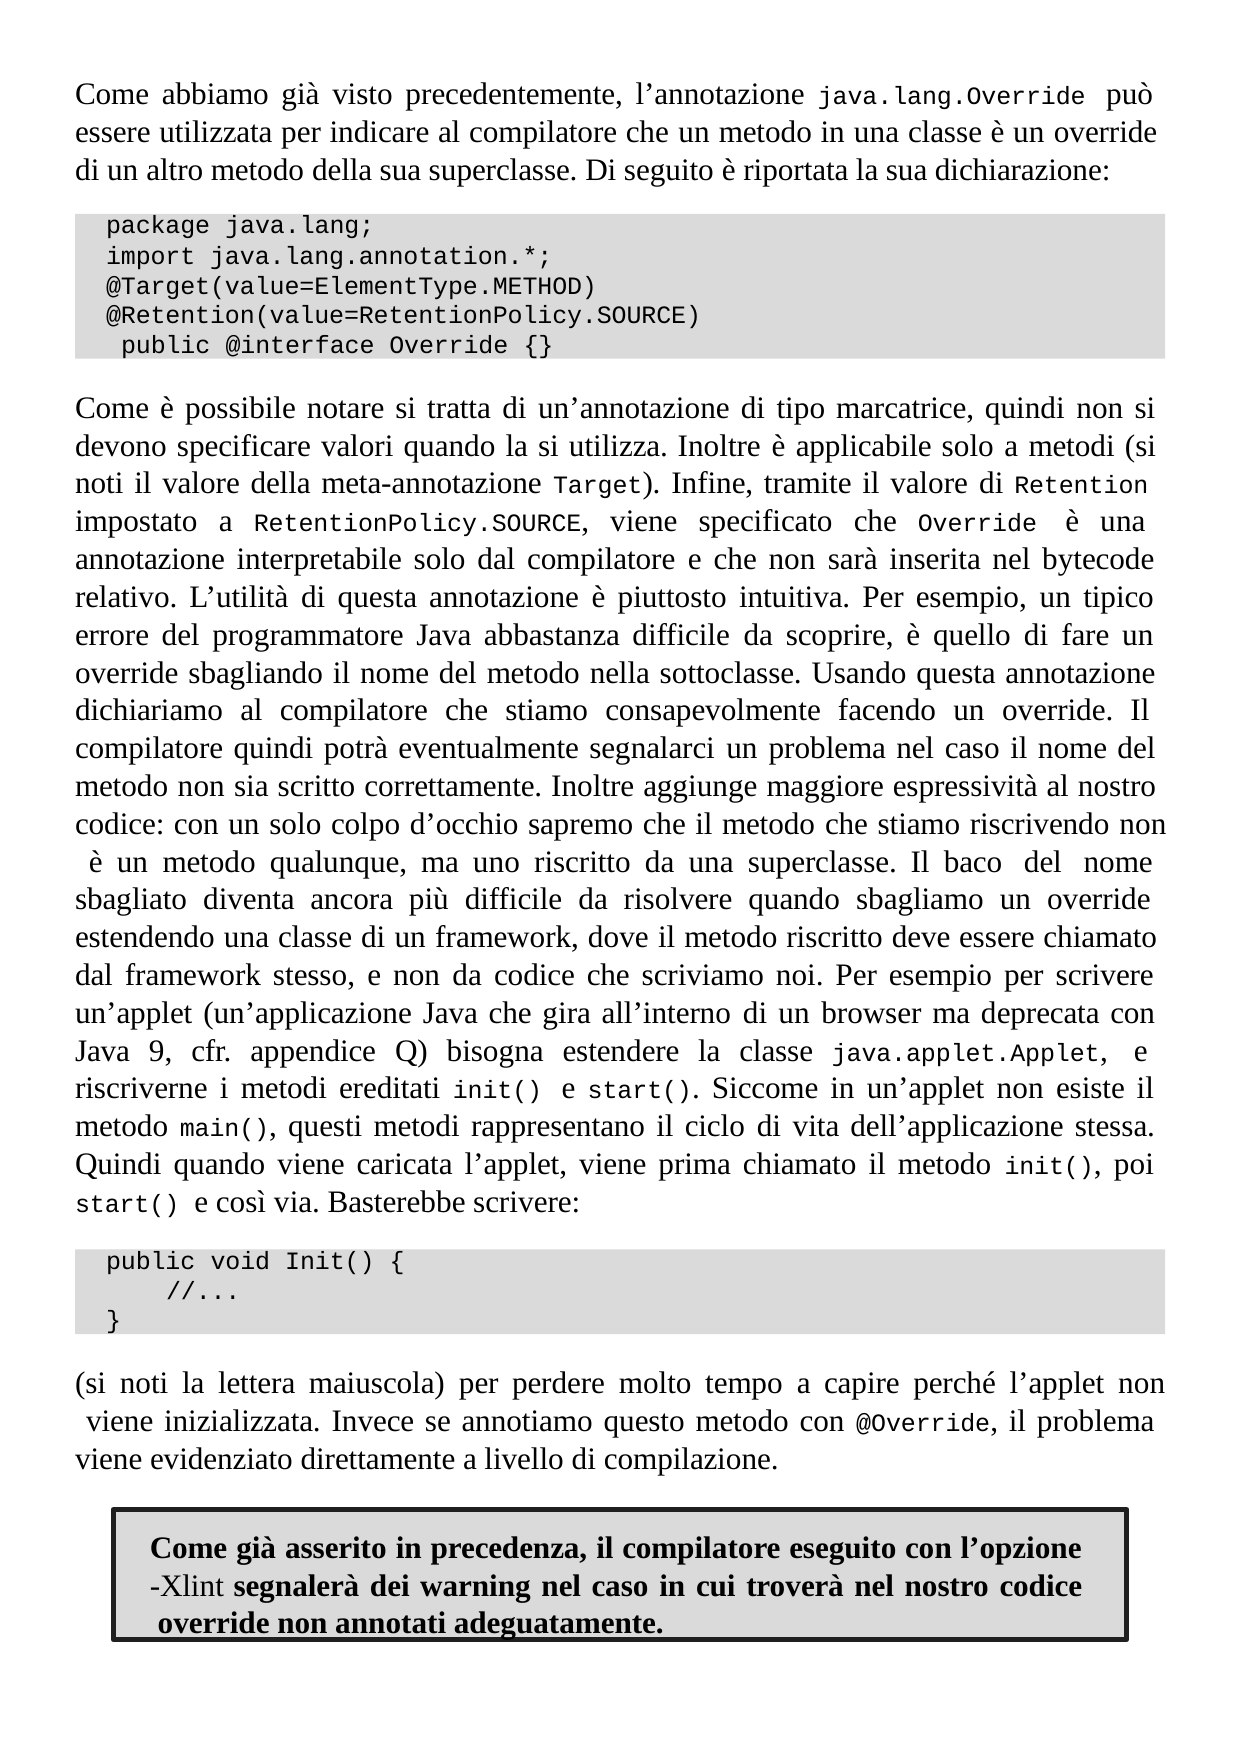

Come abbiamo già visto precedentemente, l’annotazione java.lang.Override può  essere utilizzata per indicare al compilatore che un metodo in una classe è un override  di un altro metodo della sua superclasse. Di seguito è riportata la sua dichiarazione:
package java.lang;
import java.lang.annotation.*;  @Target(value=ElementType.METHOD)  @Retention(value=RetentionPolicy.SOURCE)  public @interface Override {}
Come è possibile notare si tratta di un’annotazione di tipo marcatrice, quindi non si  devono specificare valori quando la si utilizza. Inoltre è applicabile solo a metodi (si  noti il valore della meta-annotazione Target). Infine, tramite il valore di Retention  impostato a RetentionPolicy.SOURCE, viene specificato che Override è una  annotazione interpretabile solo dal compilatore e che non sarà inserita nel bytecode  relativo. L’utilità di questa annotazione è piuttosto intuitiva. Per esempio, un tipico  errore del programmatore Java abbastanza difficile da scoprire, è quello di fare un  override sbagliando il nome del metodo nella sottoclasse. Usando questa annotazione  dichiariamo al compilatore che stiamo consapevolmente facendo un override. Il  compilatore quindi potrà eventualmente segnalarci un problema nel caso il nome del  metodo non sia scritto correttamente. Inoltre aggiunge maggiore espressività al nostro  codice: con un solo colpo d’occhio sapremo che il metodo che stiamo riscrivendo non  è un metodo qualunque, ma uno riscritto da una superclasse. Il baco del nome  sbagliato diventa ancora più difficile da risolvere quando sbagliamo un override  estendendo una classe di un framework, dove il metodo riscritto deve essere chiamato  dal framework stesso, e non da codice che scriviamo noi. Per esempio per scrivere  un’applet (un’applicazione Java che gira all’interno di un browser ma deprecata con  Java 9, cfr. appendice Q) bisogna estendere la classe java.applet.Applet, e  riscriverne i metodi ereditati init() e start(). Siccome in un’applet non esiste il  metodo main(), questi metodi rappresentano il ciclo di vita dell’applicazione stessa.  Quindi quando viene caricata l’applet, viene prima chiamato il metodo init(), poi  start() e così via. Basterebbe scrivere:
public void Init() {
//...
}
(si noti la lettera maiuscola) per perdere molto tempo a capire perché l’applet non  viene inizializzata. Invece se annotiamo questo metodo con @Override, il problema  viene evidenziato direttamente a livello di compilazione.
Come già asserito in precedenza, il compilatore eseguito con l’opzione
-Xlint segnalerà dei warning nel caso in cui troverà nel nostro codice  override non annotati adeguatamente.